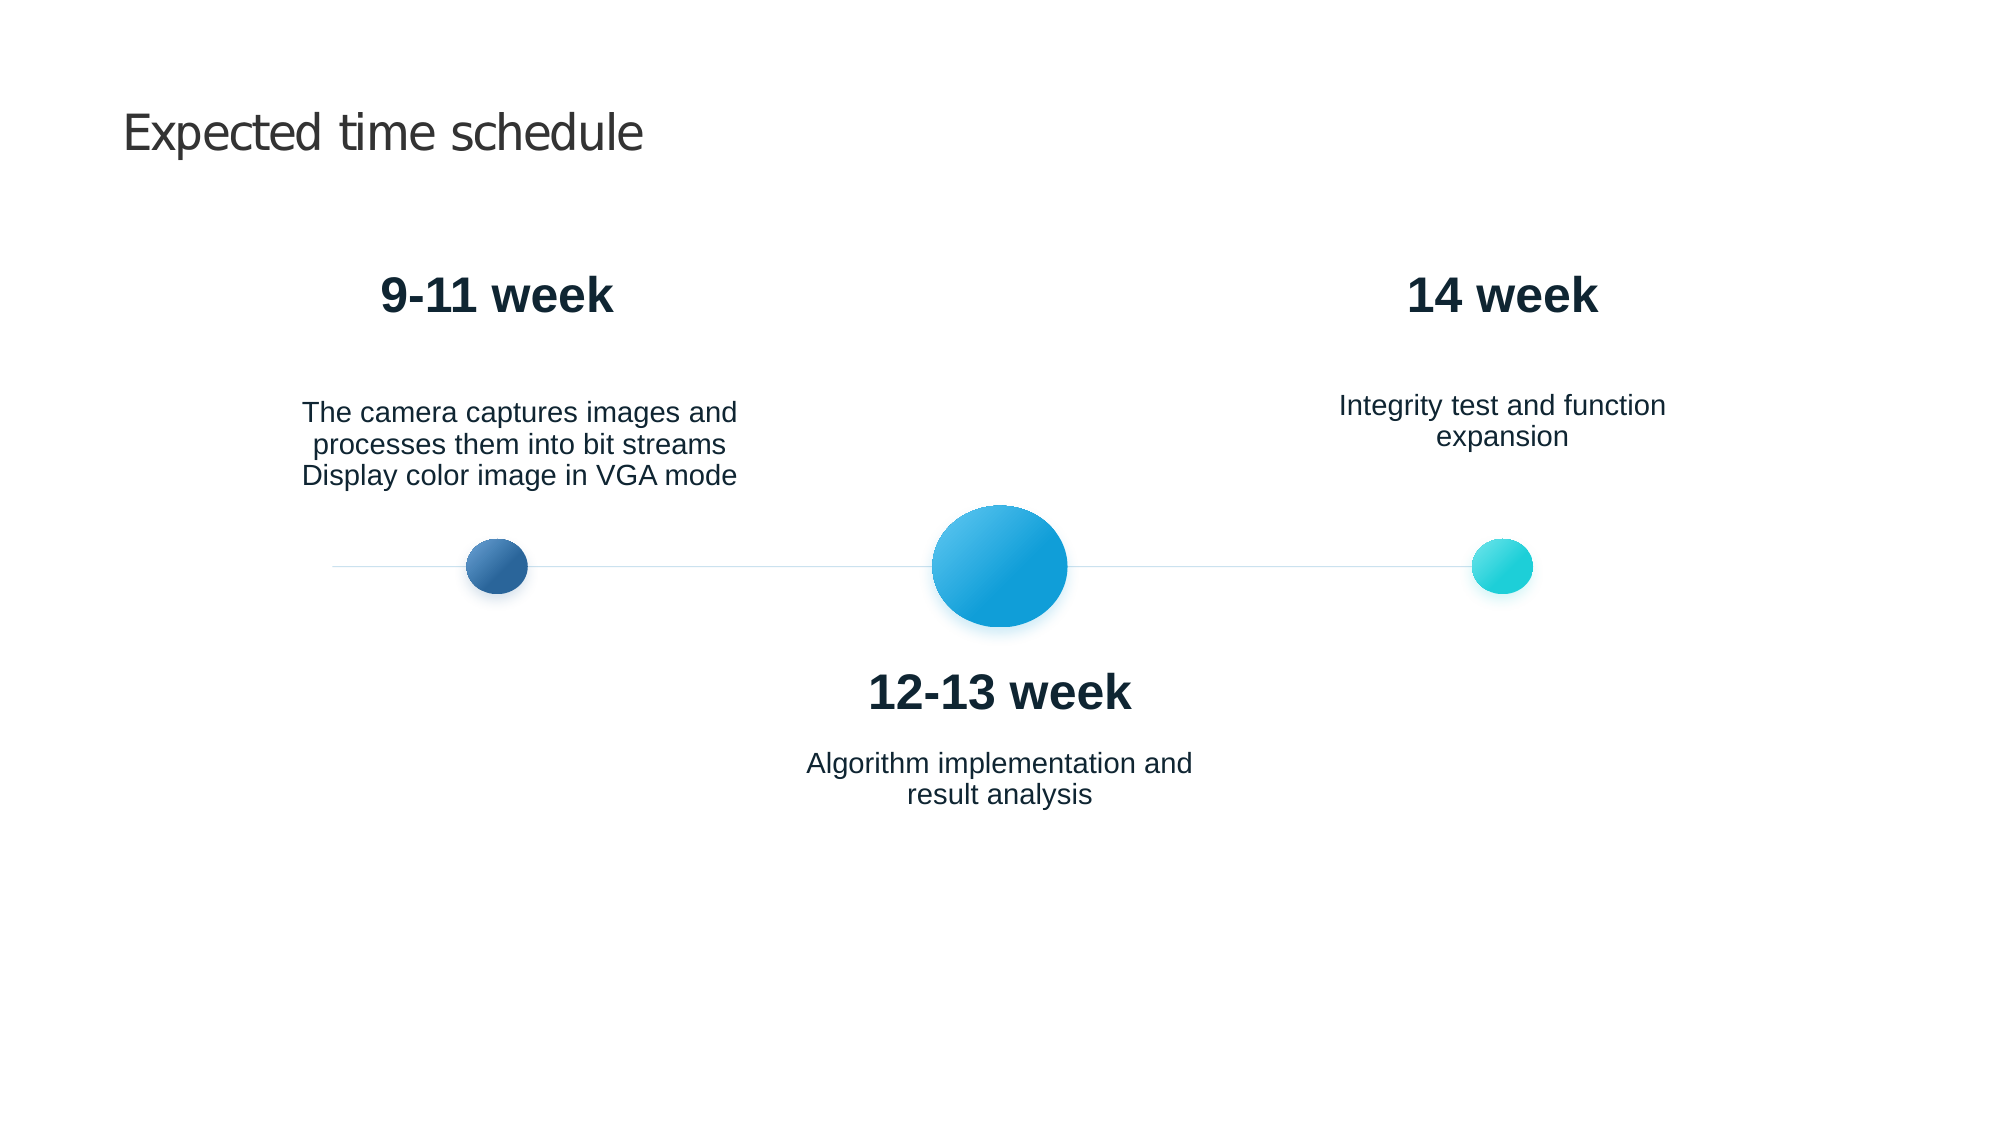

# Expected time schedule
9-11 week
14 week
Integrity test and function expansion
The camera captures images and processes them into bit streams
Display color image in VGA mode

12-13 week
Algorithm implementation and result analysis